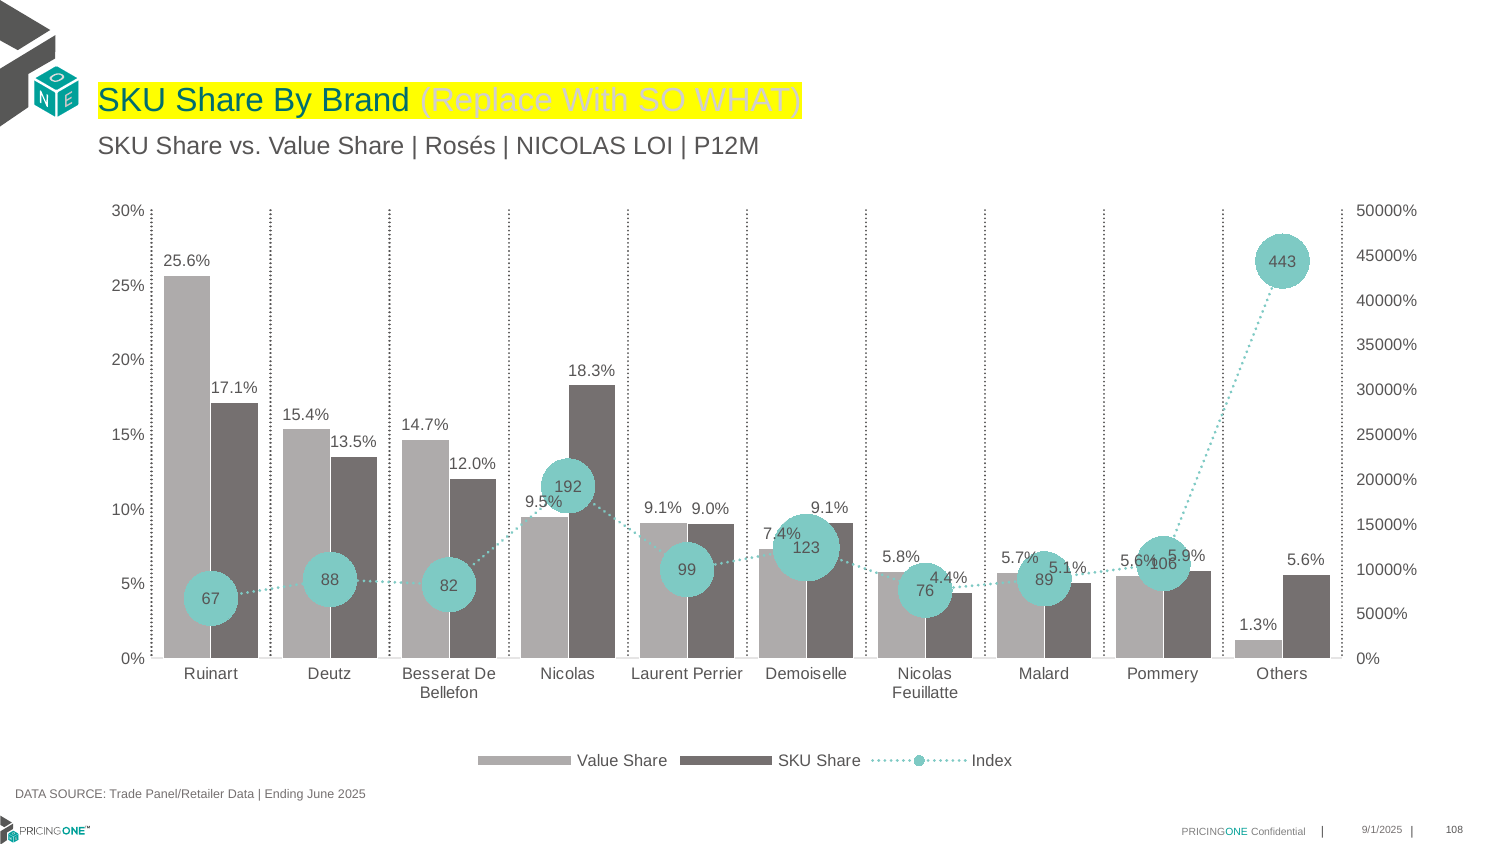

# SKU Share By Brand (Replace With SO WHAT)
SKU Share vs. Value Share | Rosés | NICOLAS LOI | P12M

### Chart

| Category | Value Share | SKU Share | Index |
|---|---|---|---|
| Ruinart | 0.2561937251831553 | 0.17123287671232876 | 66.83726410157499 |
| Deutz | 0.15354286673004866 | 0.1350293542074364 | 87.942447007218 |
| Besserat De Bellefon | 0.14671998210390919 | 0.12035225048923678 | 82.02853405748209 |
| Nicolas | 0.09515687042111738 | 0.18297455968688844 | 192.28728191367927 |
| Laurent Perrier | 0.09101839941837706 | 0.09001956947162425 | 98.9026065574263 |
| Demoiselle | 0.07373748671774509 | 0.09099804305283757 | 123.40811587620695 |
| Nicolas Feuillatte | 0.05802248196409597 | 0.04403131115459882 | 75.88663853063919 |
| Malard | 0.05746322912588781 | 0.050880626223091974 | 88.54466934258954 |
| Pommery | 0.05556176947598009 | 0.05870841487279843 | 105.66332826779153 |
| Others | 0.012583188859683464 | 0.05577299412915851 | 443.23418134377033 |
DATA SOURCE: Trade Panel/Retailer Data | Ending June 2025

9/1/2025
108